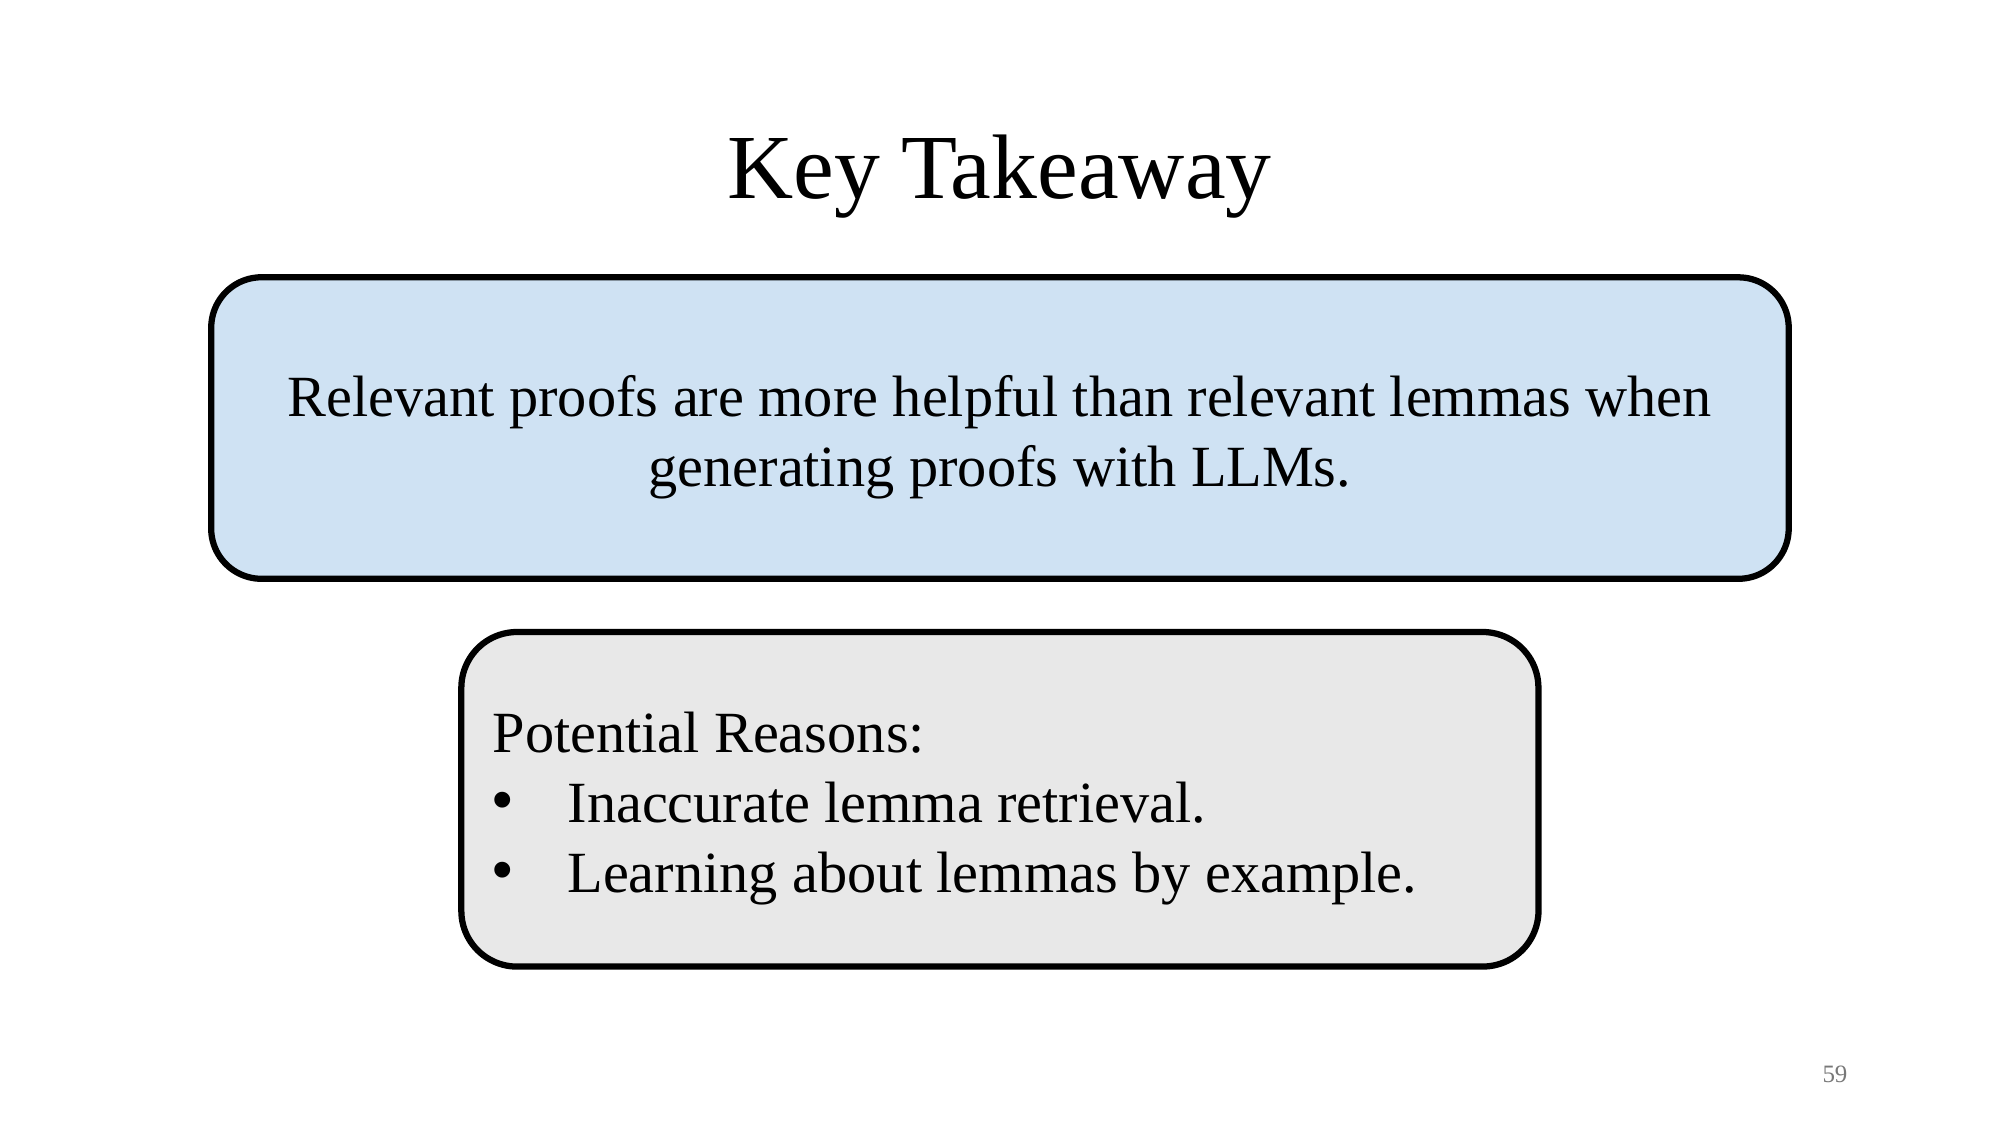

# Key Takeaway
Relevant proofs are more helpful than relevant lemmas when generating proofs with LLMs.
Potential Reasons:
Inaccurate lemma retrieval.
Learning about lemmas by example.
59